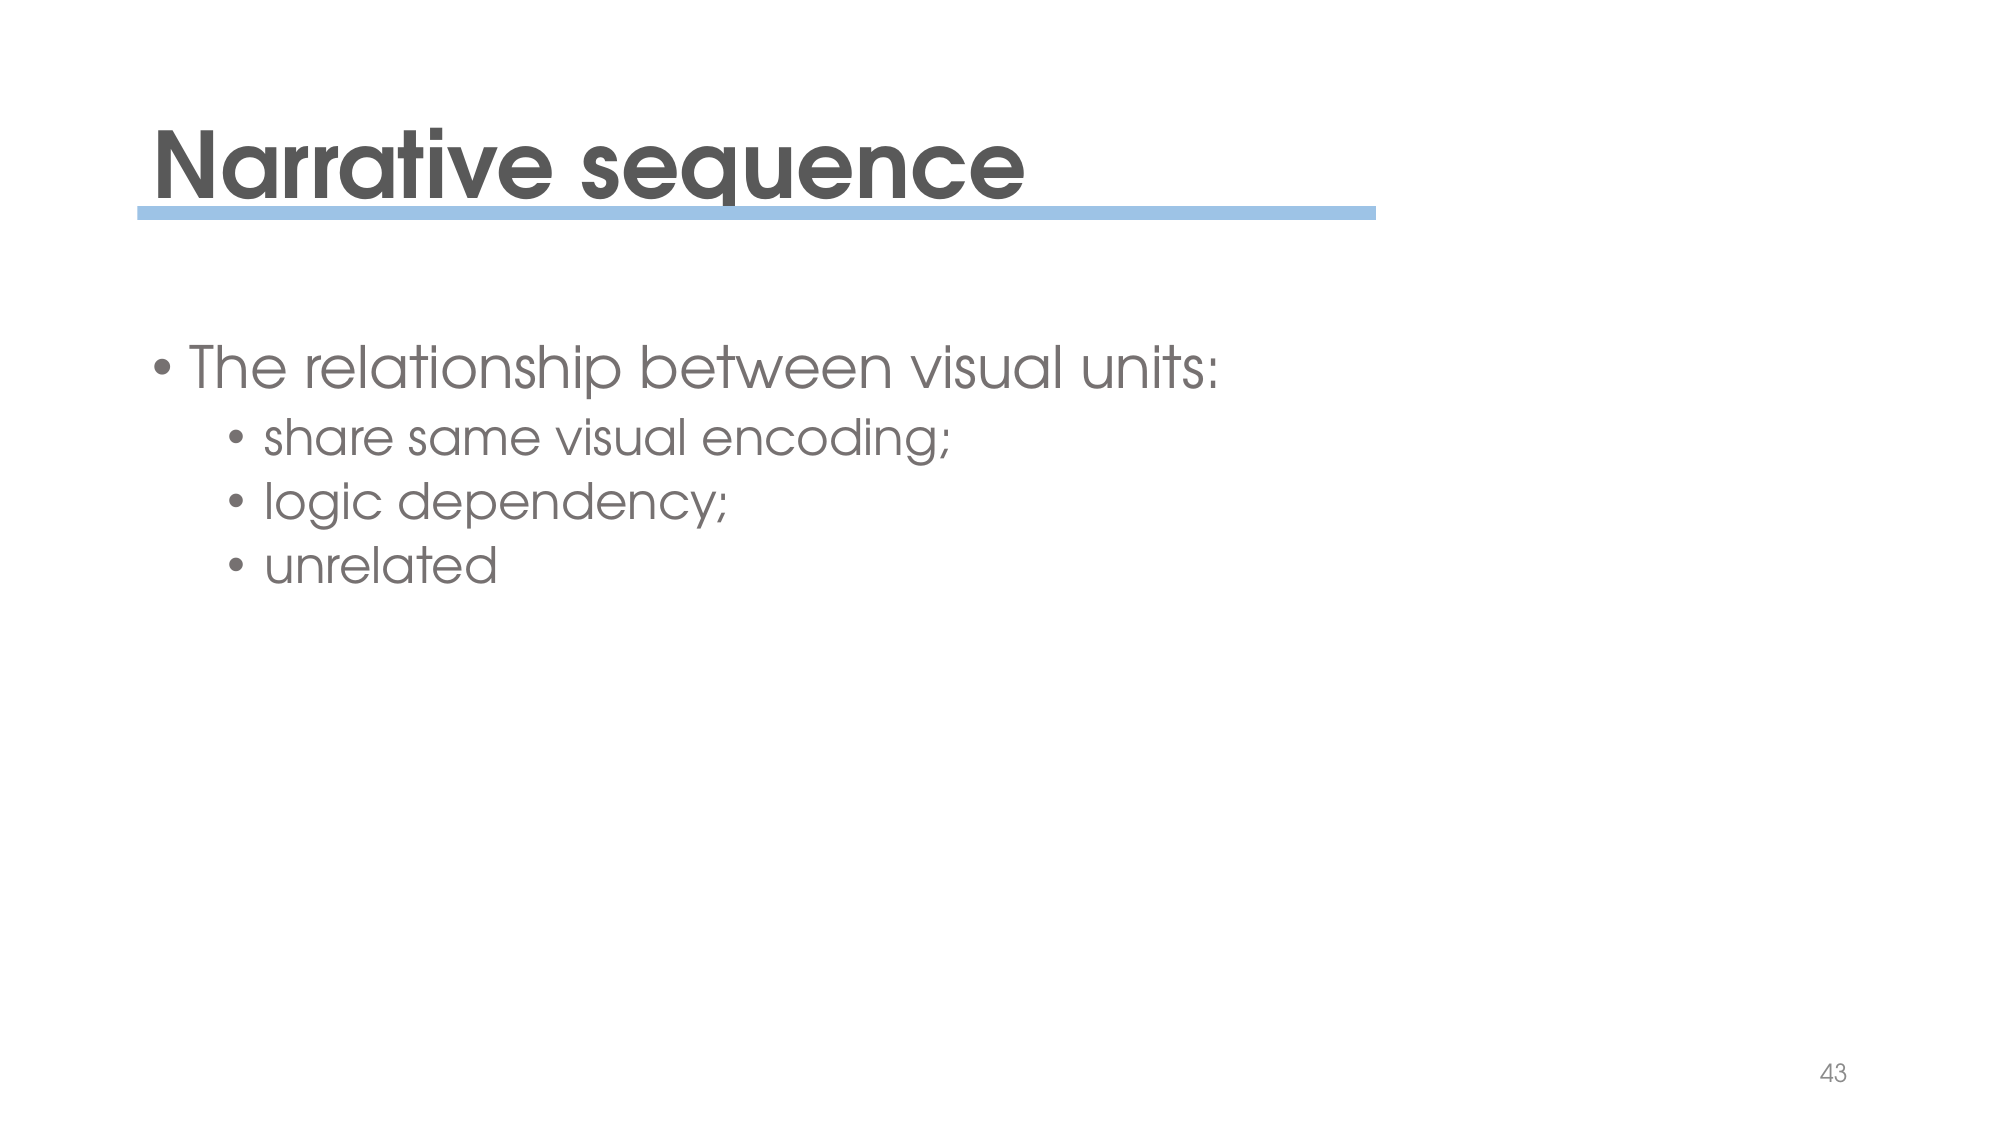

# Narrative sequence

The relationship between visual units:
share same visual encoding;
logic dependency;
unrelated

43